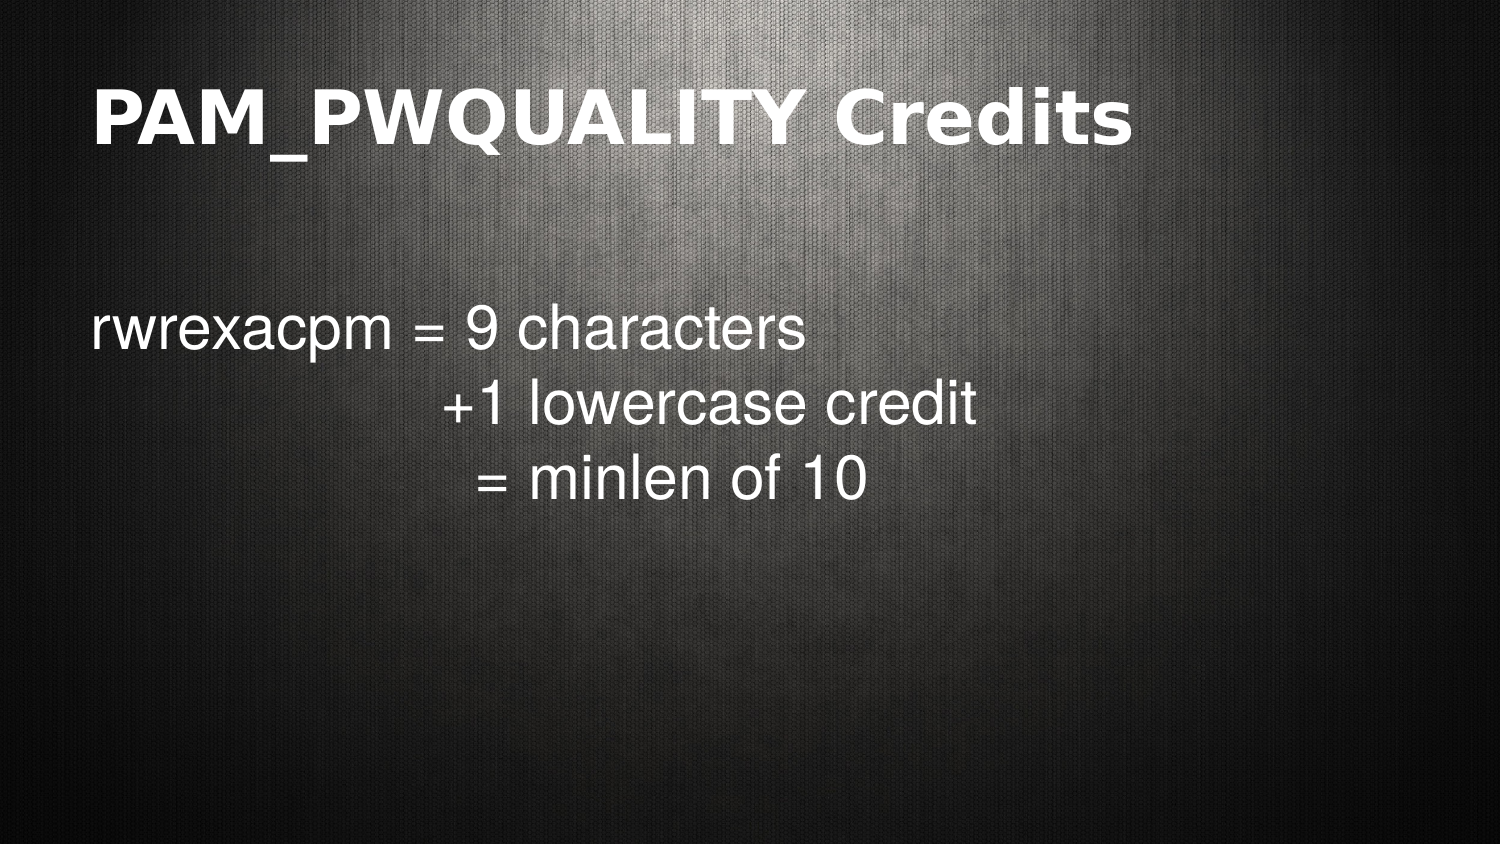

# PAM_PWQUALITY Credits

rwrexacpm = 9 characters
                    +1 lowercase credit
                      = minlen of 10